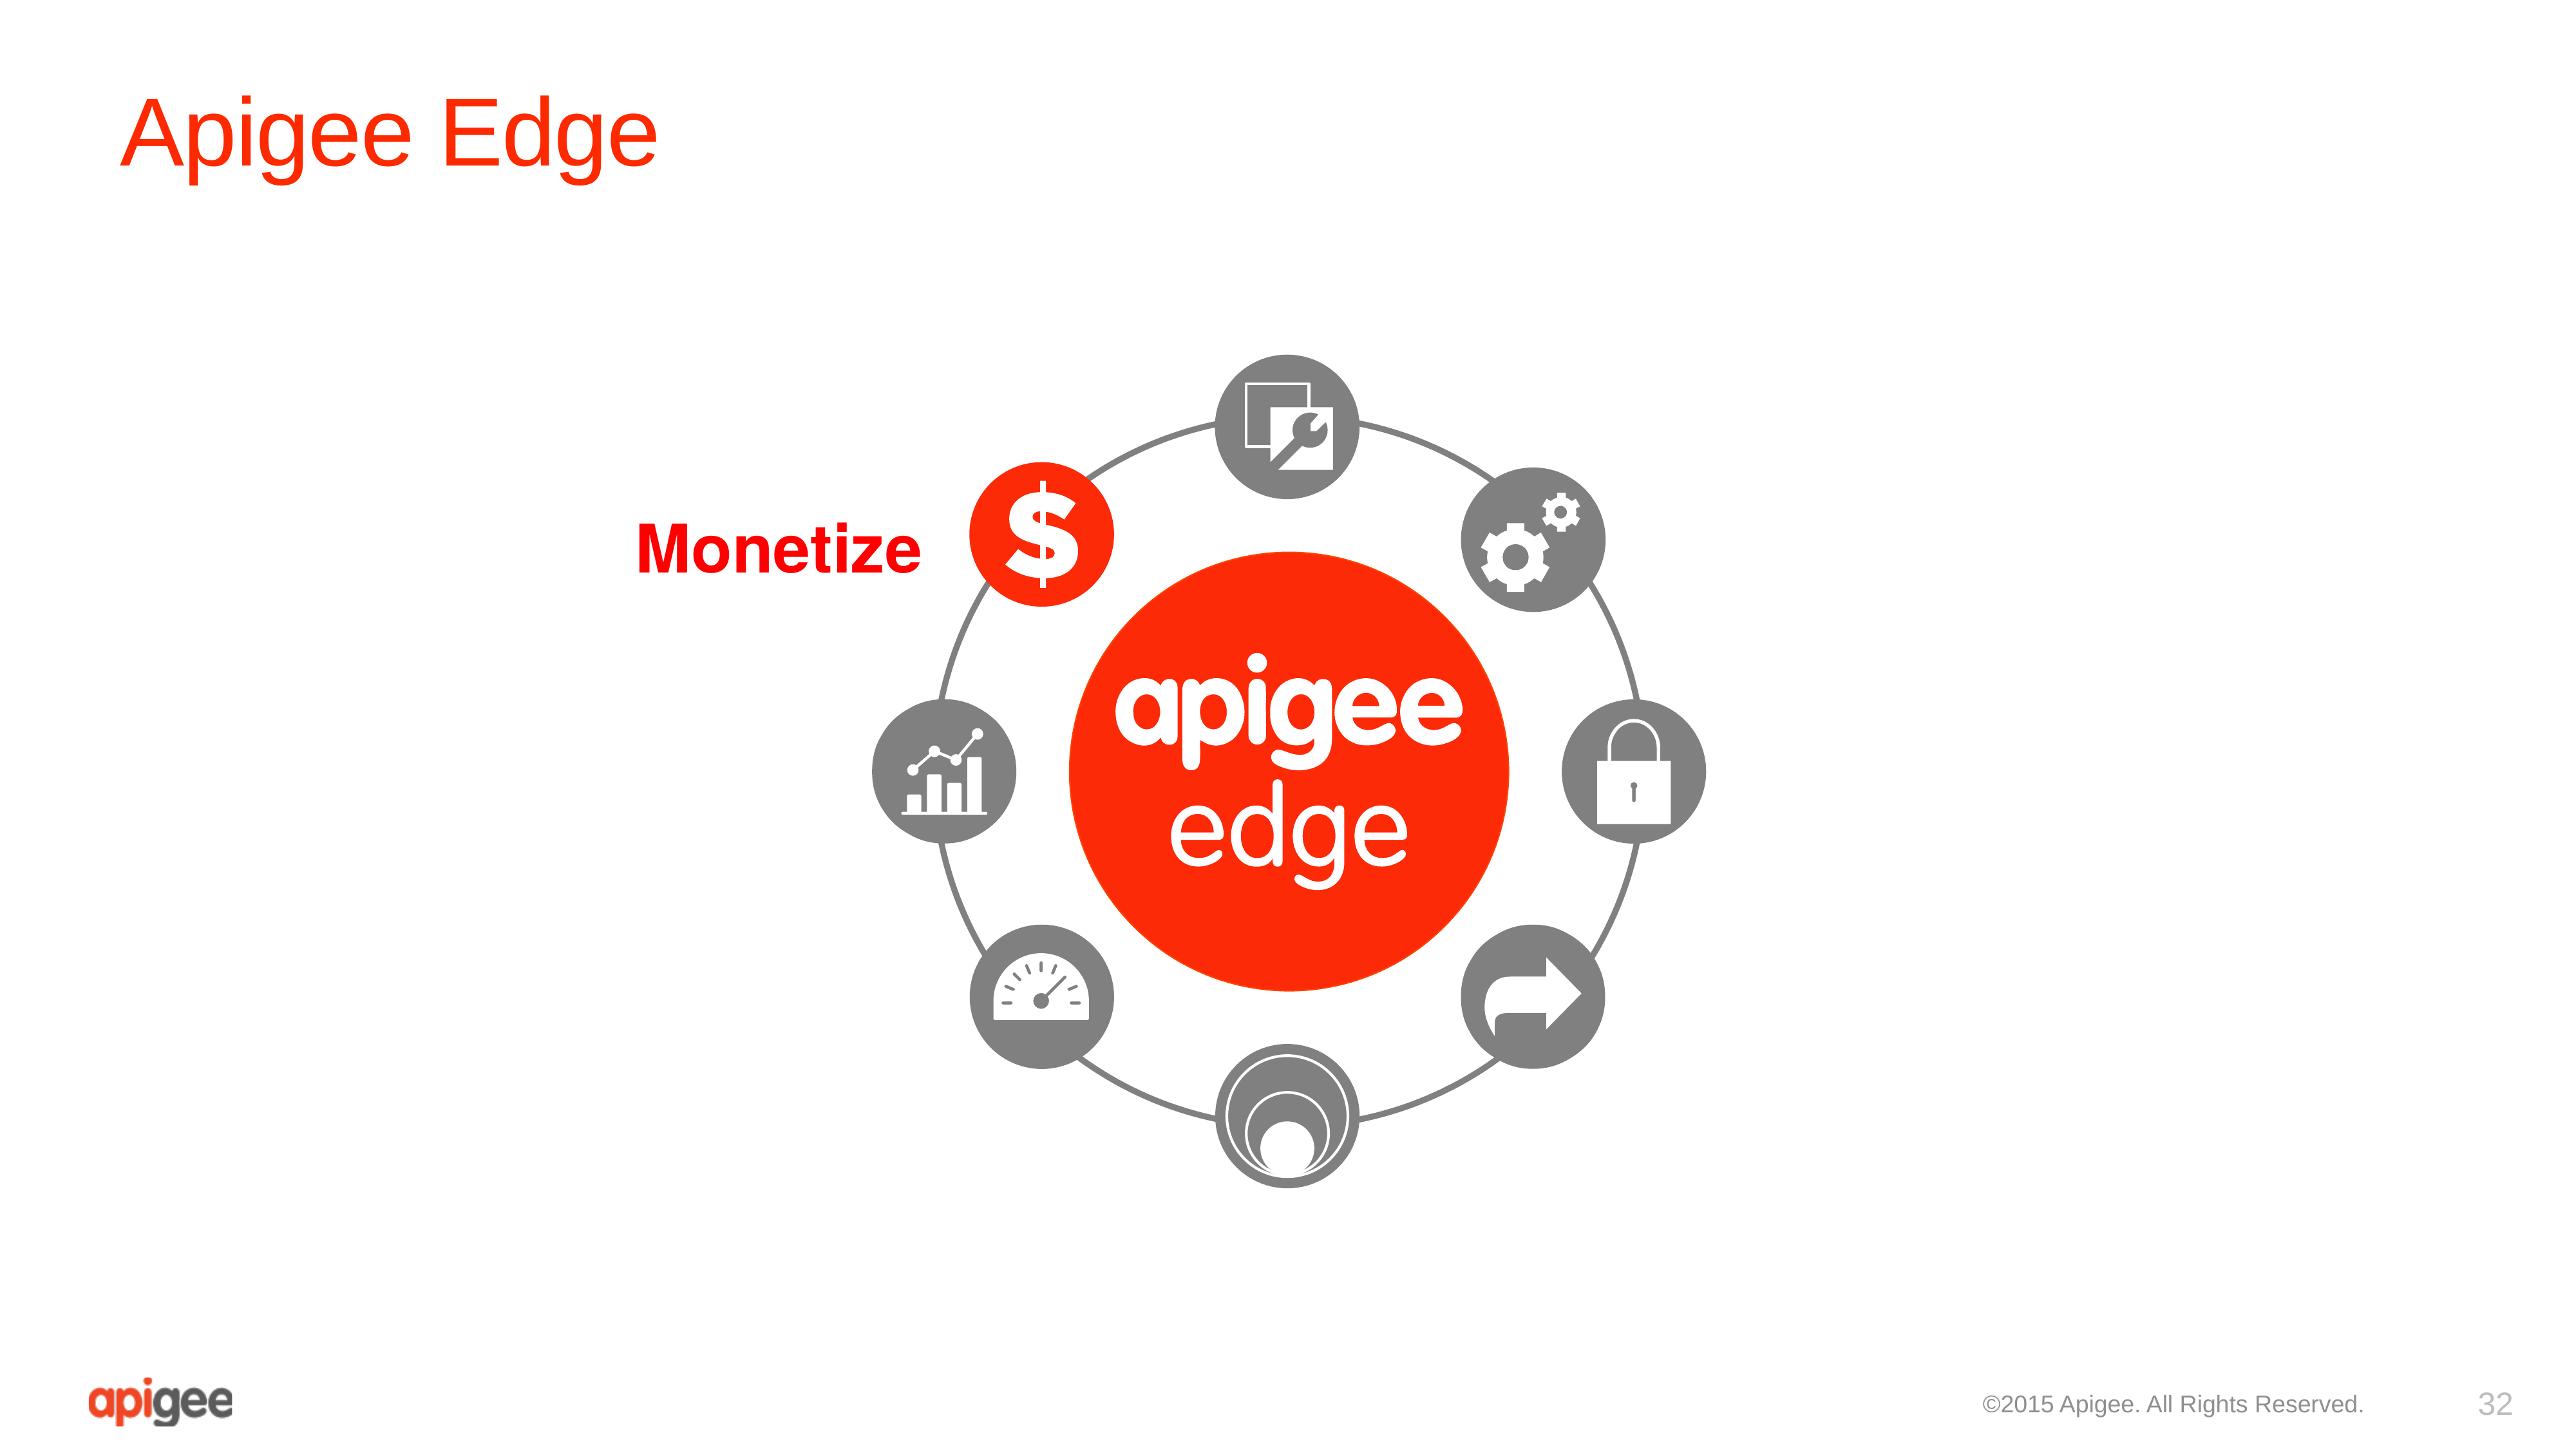

# Apigee Edge

Monetize

32
©2015 Apigee. All Rights Reserved.